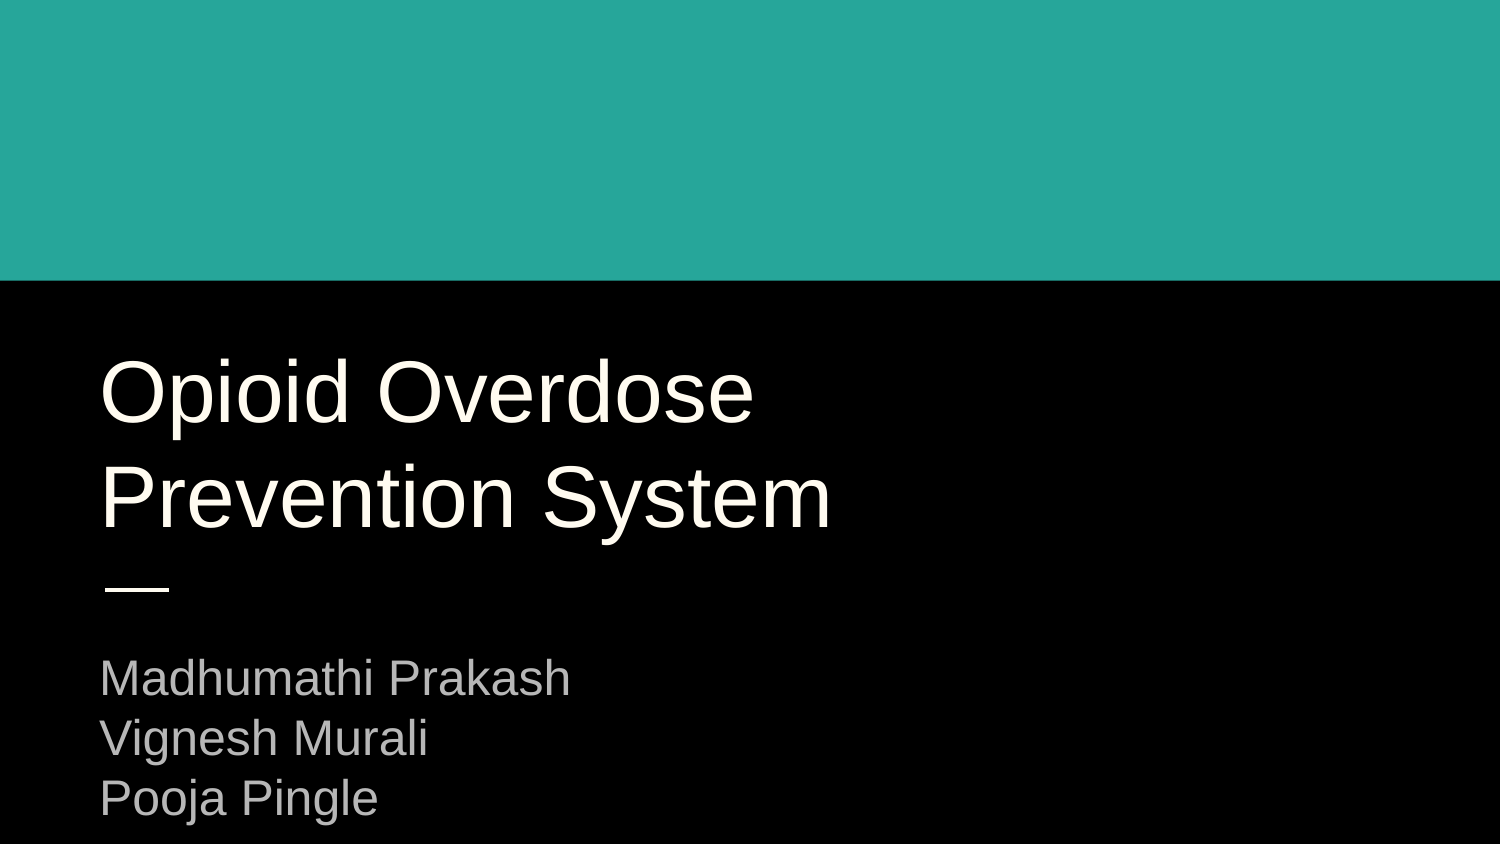

# Opioid Overdose
Prevention System
Madhumathi Prakash
Vignesh Murali
Pooja Pingle